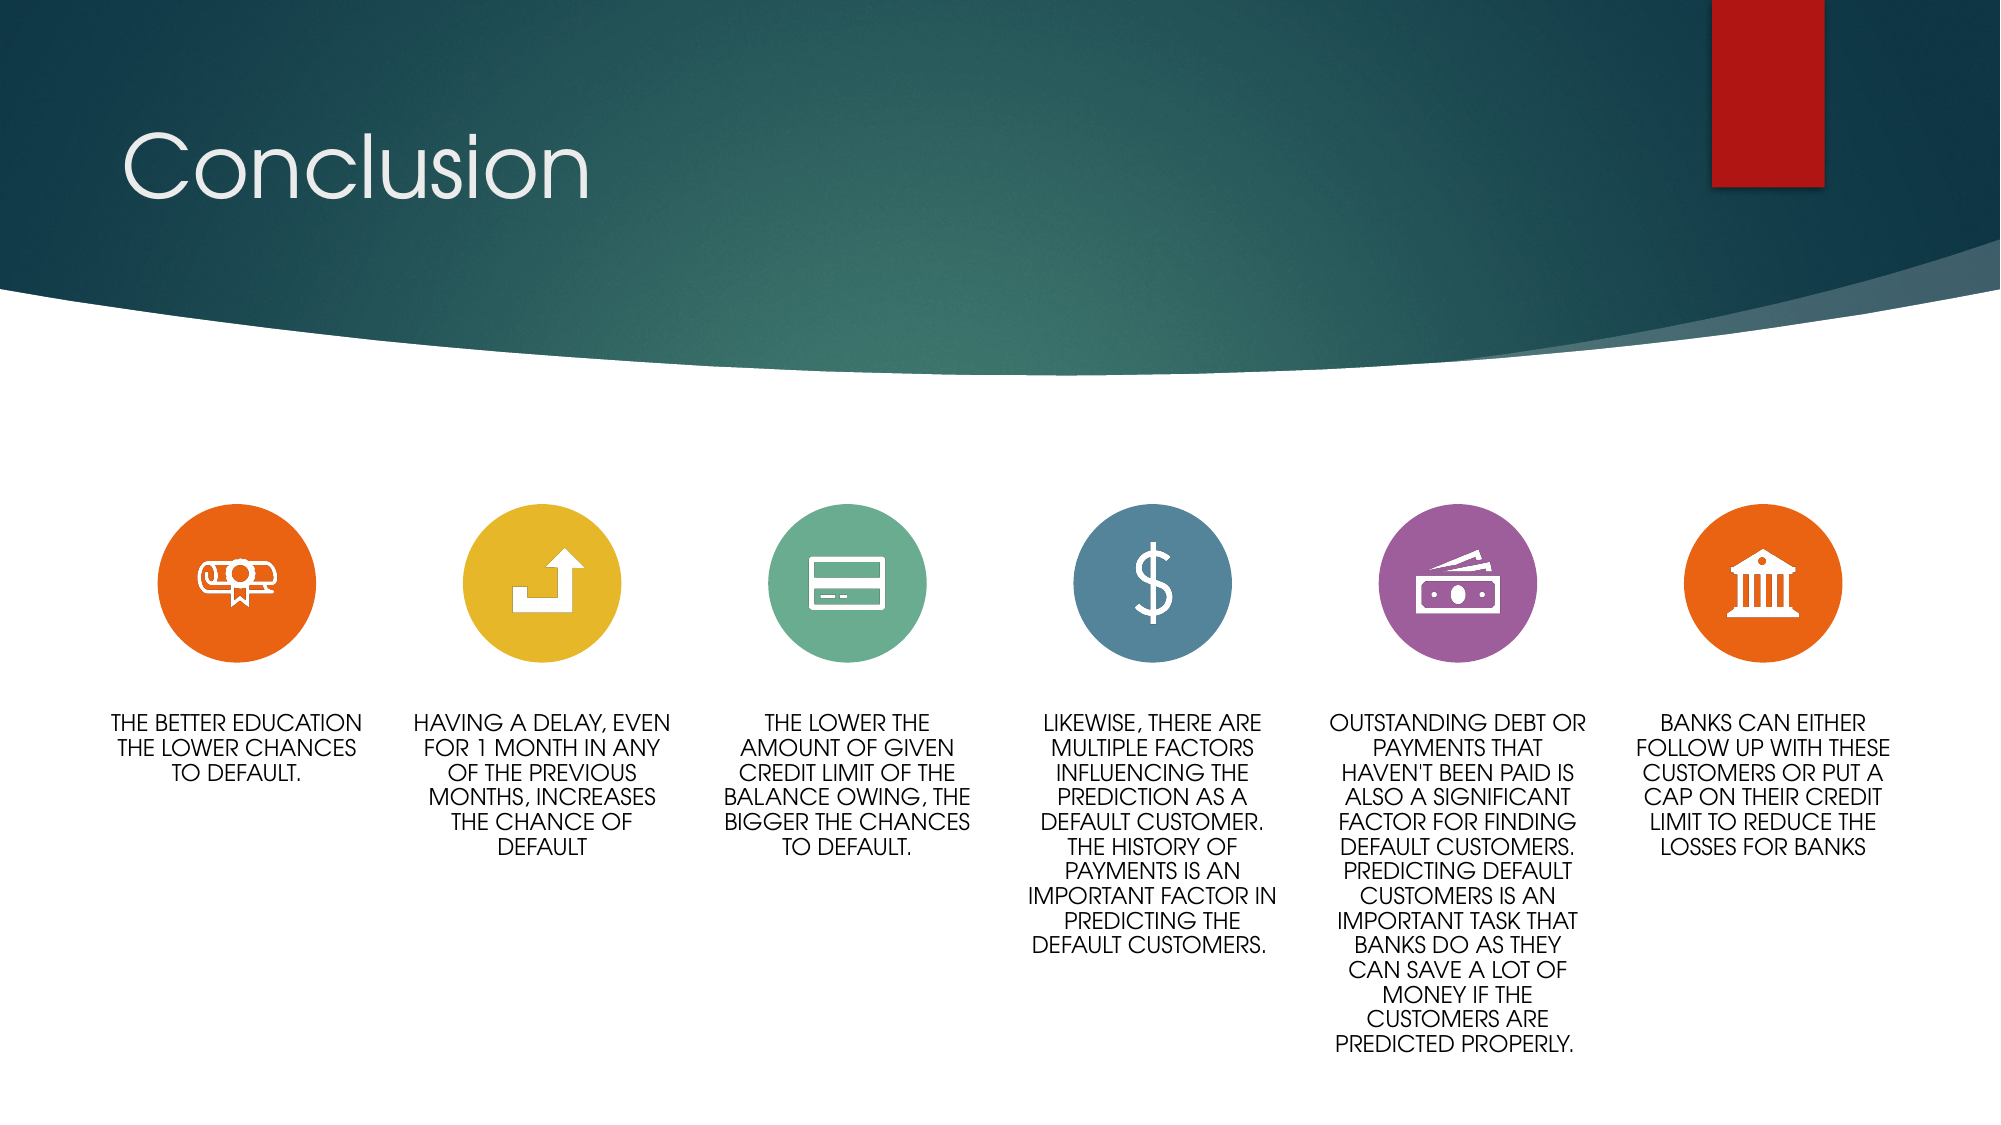

# Conclusion

The better education the lower chances to default.
Having a delay, even for 1 month in any of the previous months, increases the chance of default
The lower the amount of given credit limit of the balance owing, the bigger the chances to default.
Likewise, there are multiple factors influencing the prediction as a default customer. The history of payments is an important factor in predicting the default customers.
Outstanding Debt or payments that haven't been paid is also a significant factor for finding default customers. Predicting default customers is an important task that banks do as they can save a lot of money if the customers are predicted properly.
Banks can either follow up with these customers or put a cap on their credit limit to reduce the losses for banks